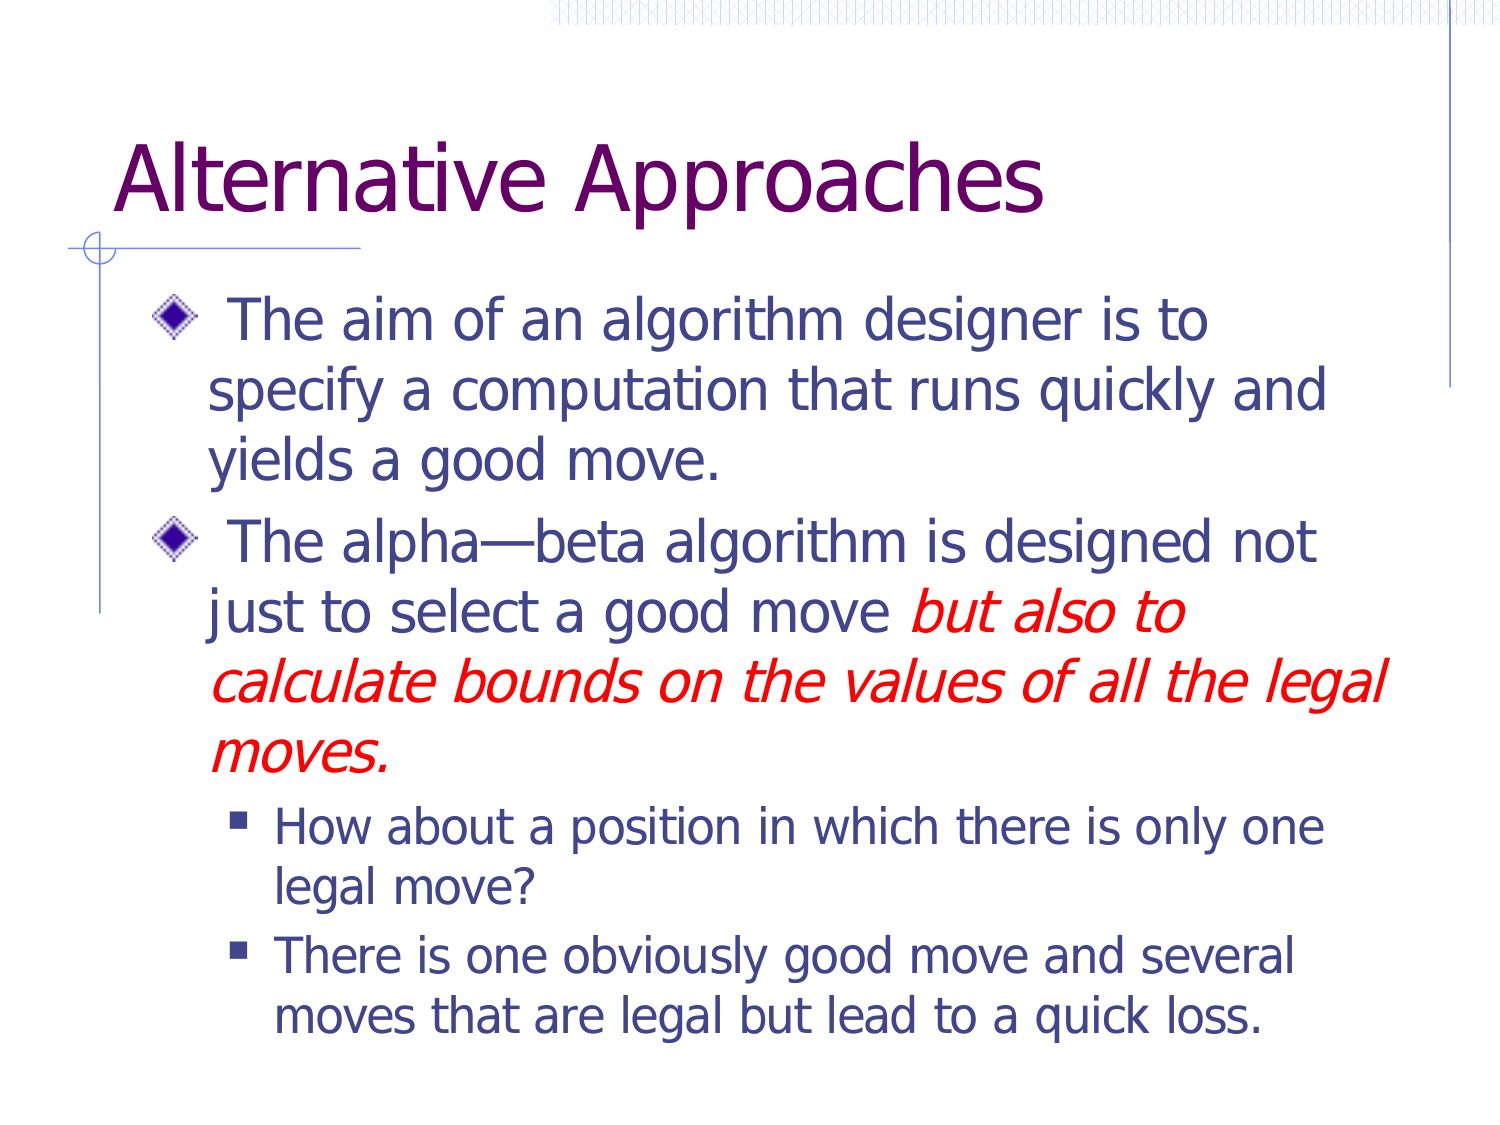

# Alternative Approaches
 The aim of an algorithm designer is to specify a computation that runs quickly and yields a good move.
 The alpha—beta algorithm is designed not just to select a good move but also to calculate bounds on the values of all the legal moves.
How about a position in which there is only one legal move?
There is one obviously good move and several moves that are legal but lead to a quick loss.